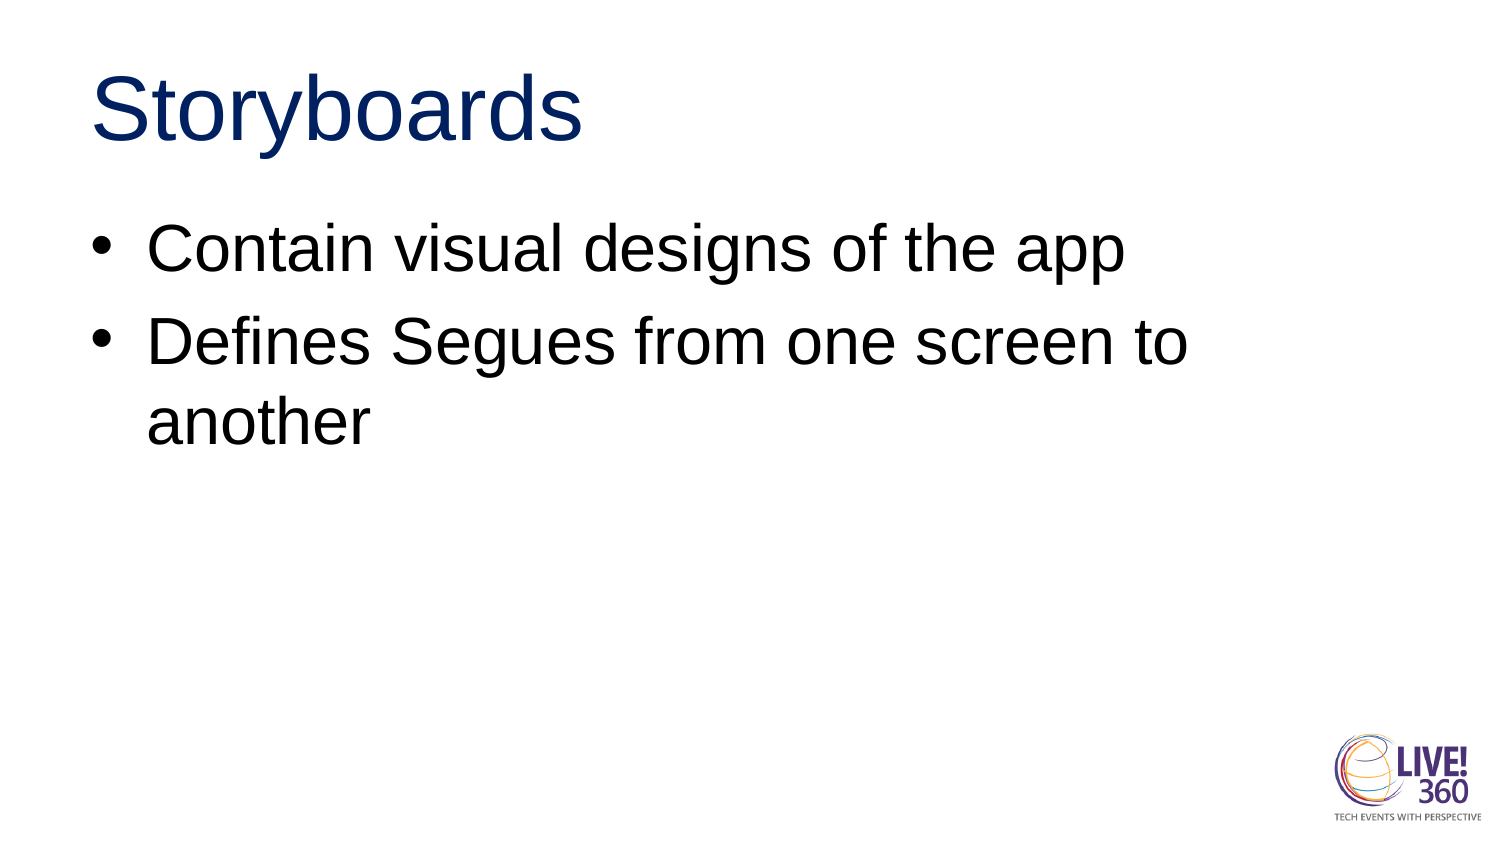

# Storyboards
Contain visual designs of the app
Defines Segues from one screen to another